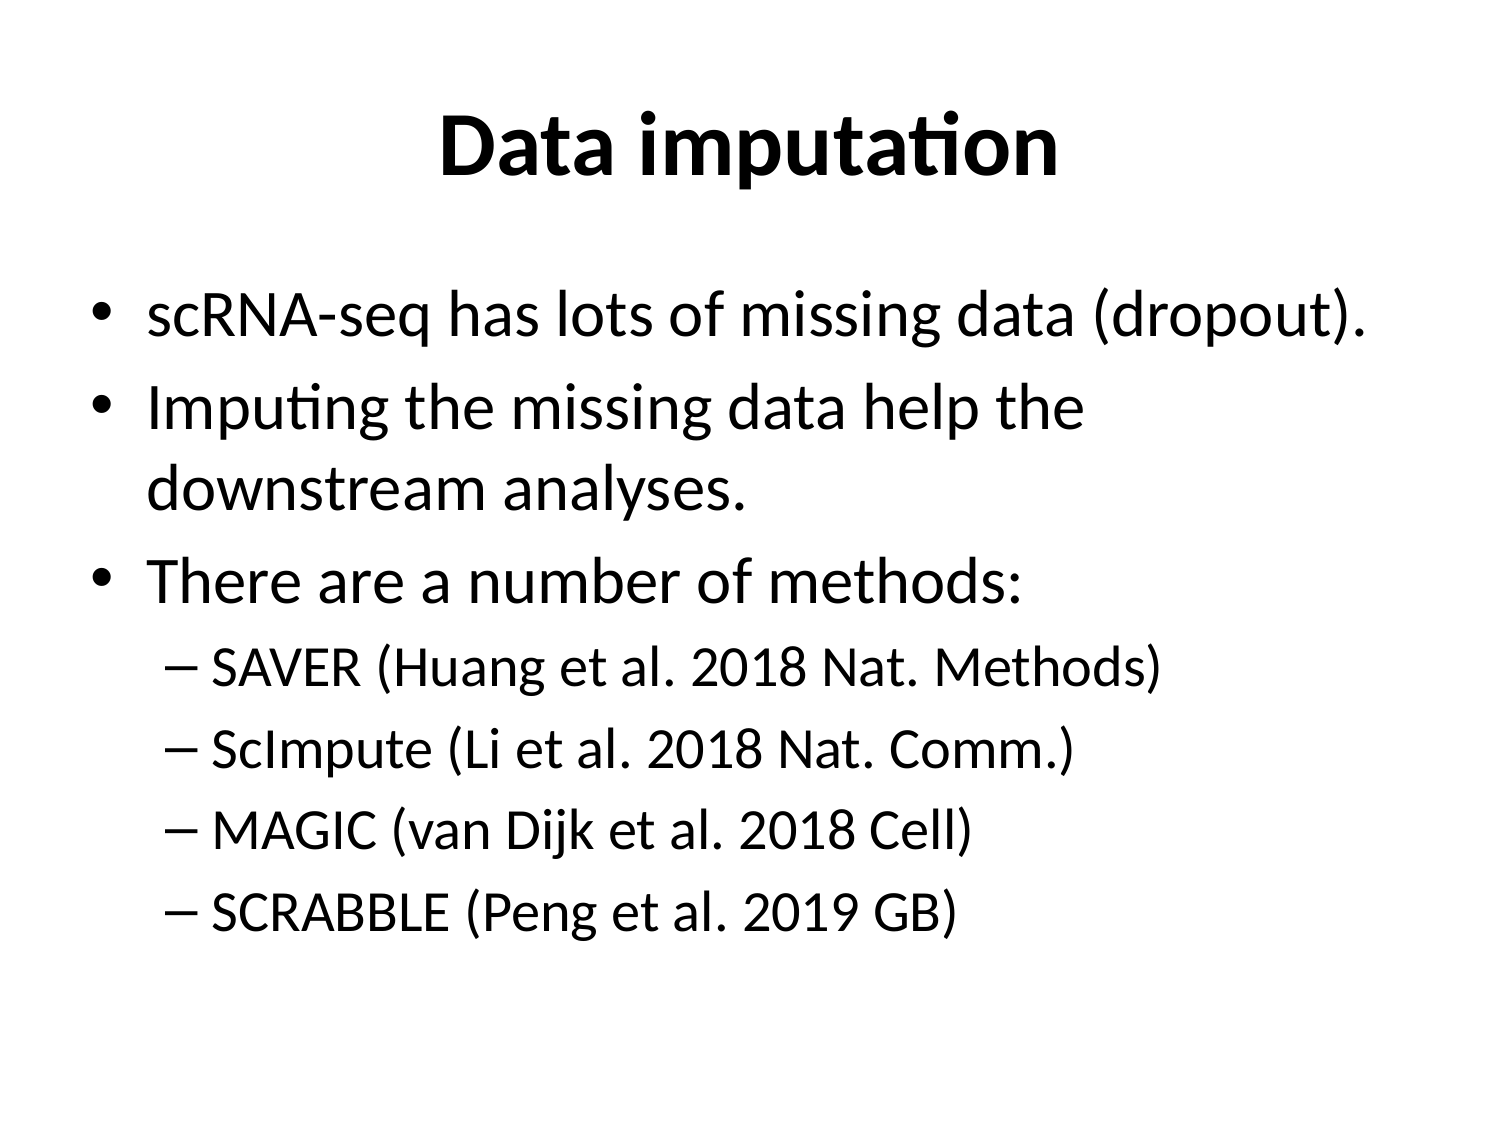

# Data imputation
scRNA-seq has lots of missing data (dropout).
Imputing the missing data help the downstream analyses.
There are a number of methods:
SAVER (Huang et al. 2018 Nat. Methods)
ScImpute (Li et al. 2018 Nat. Comm.)
MAGIC (van Dijk et al. 2018 Cell)
SCRABBLE (Peng et al. 2019 GB)